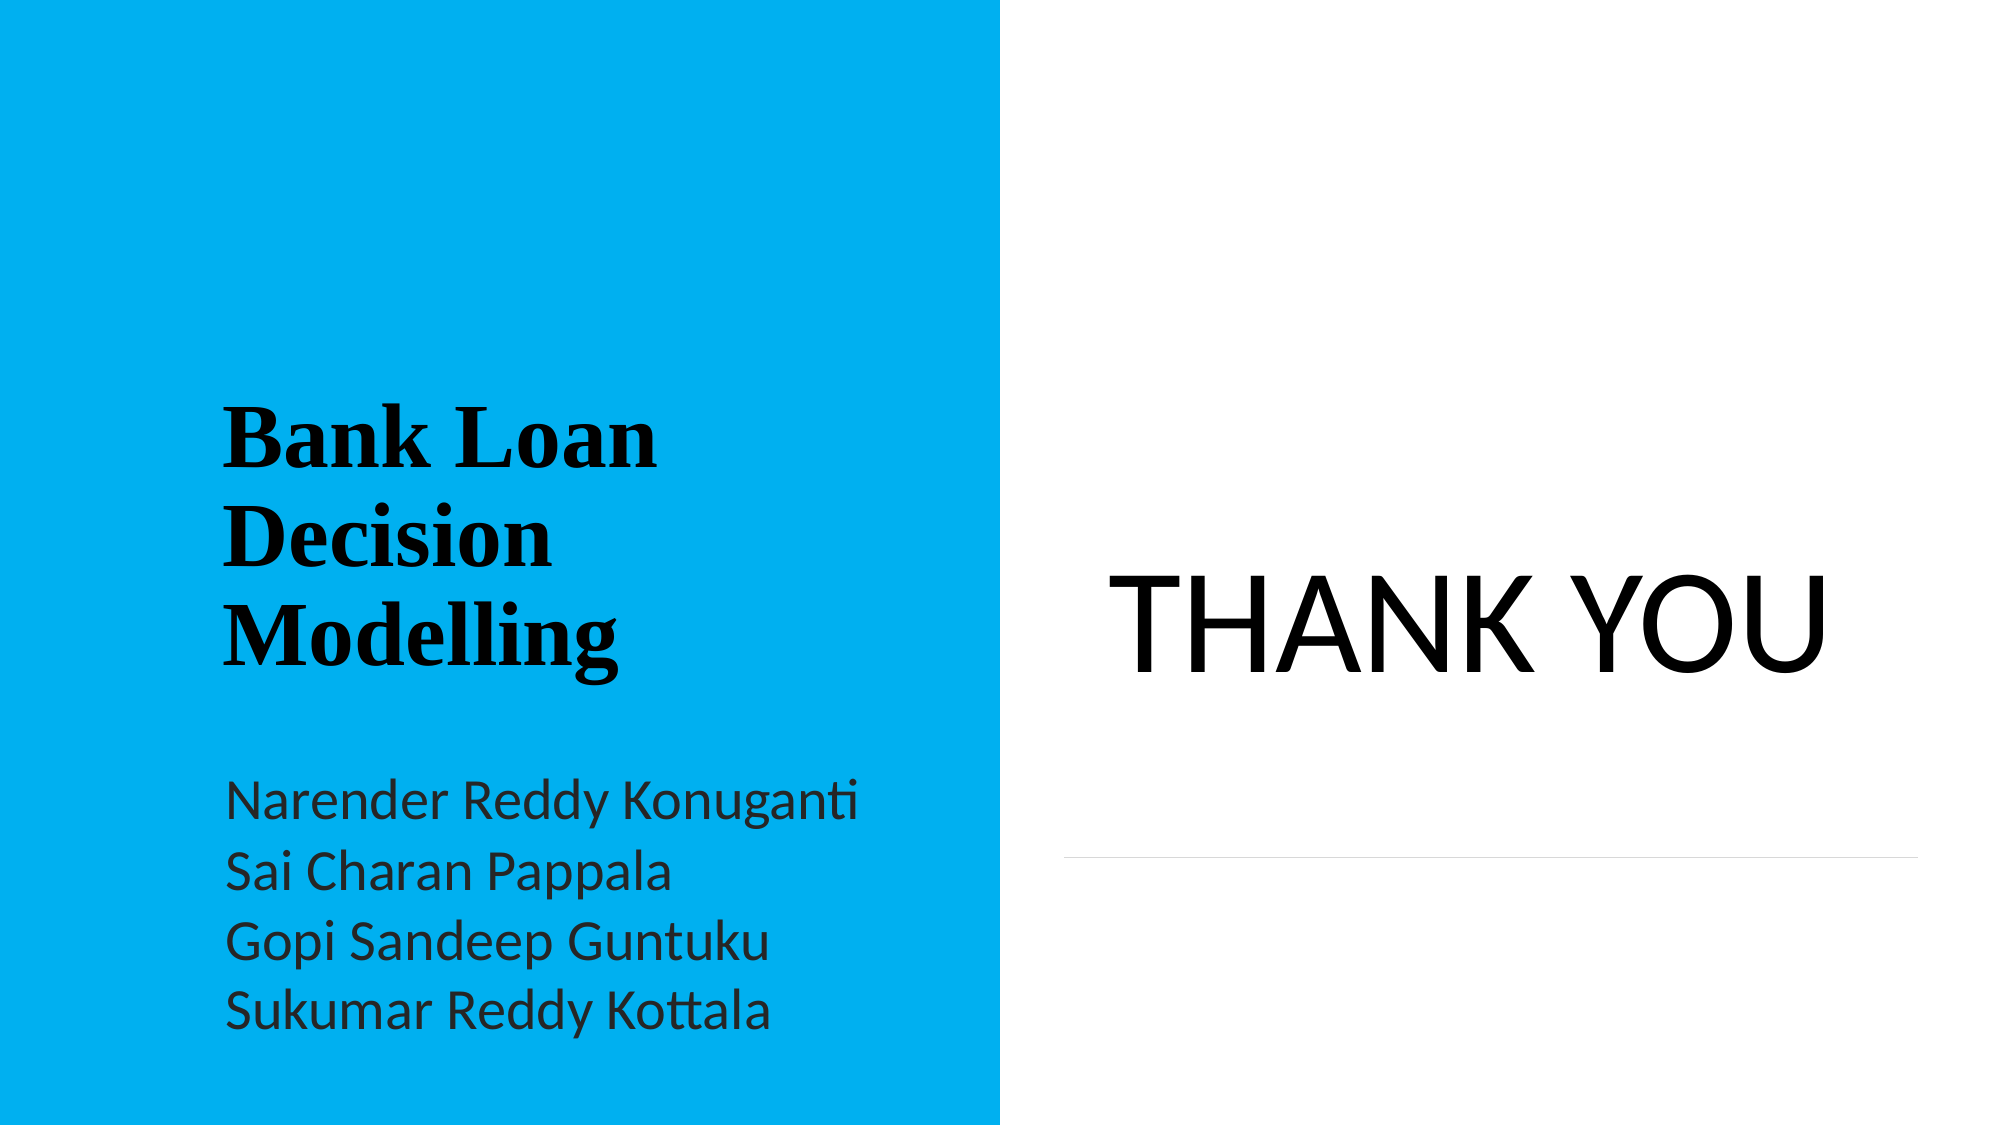

# THANK YOU
Bank Loan Decision Modelling
Narender Reddy Konuganti
Sai Charan Pappala
Gopi Sandeep Guntuku
Sukumar Reddy Kottala